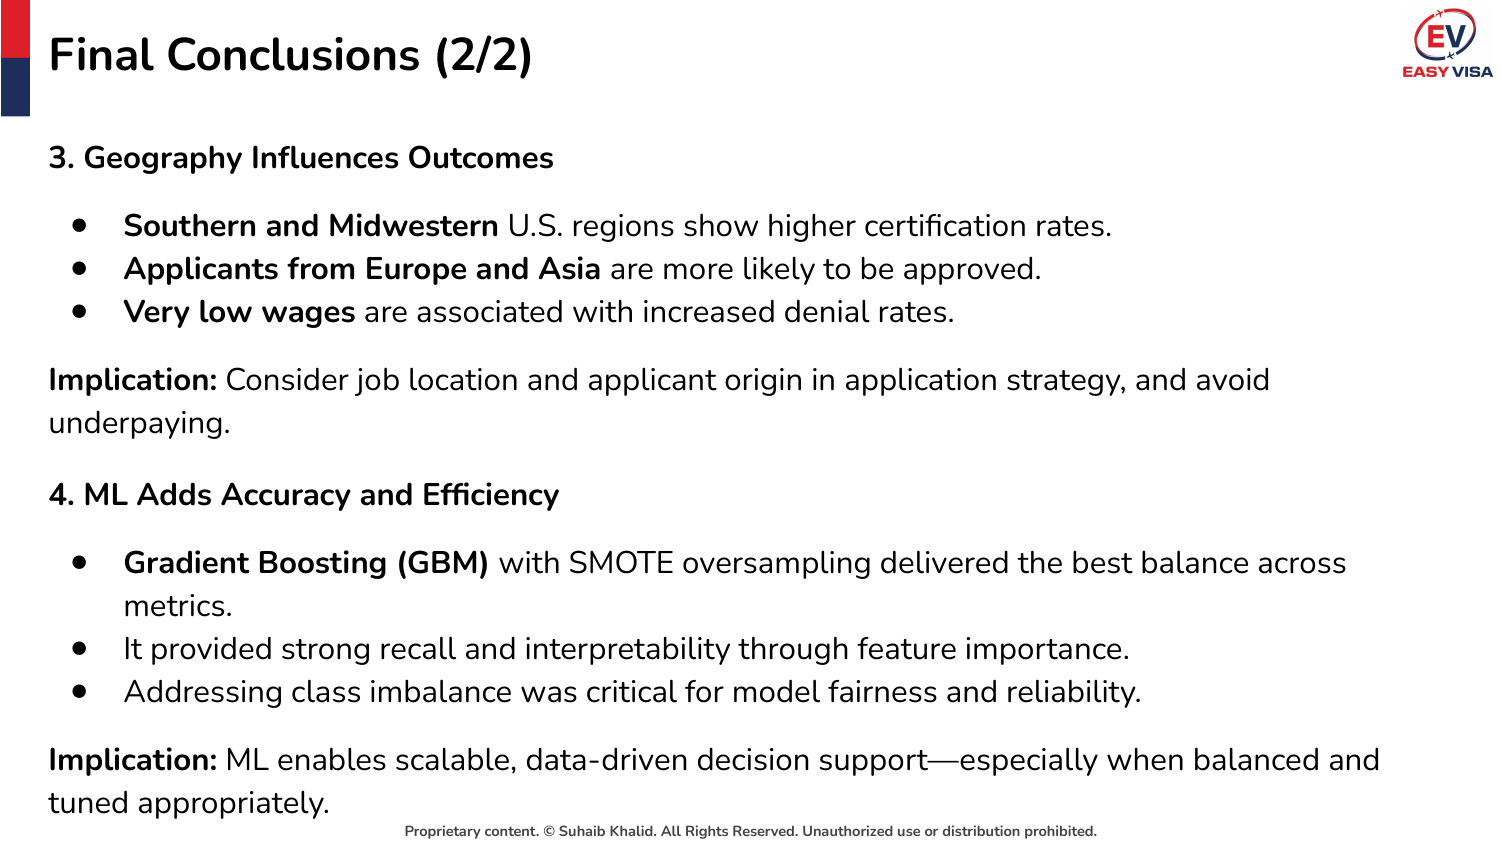

# Final Conclusions (2/2)
3. Geography Influences Outcomes
Southern and Midwestern U.S. regions show higher certification rates.
Applicants from Europe and Asia are more likely to be approved.
Very low wages are associated with increased denial rates.
Implication: Consider job location and applicant origin in application strategy, and avoid underpaying.
4. ML Adds Accuracy and Efficiency
Gradient Boosting (GBM) with SMOTE oversampling delivered the best balance across metrics.
It provided strong recall and interpretability through feature importance.
Addressing class imbalance was critical for model fairness and reliability.
Implication: ML enables scalable, data-driven decision support—especially when balanced and tuned appropriately.